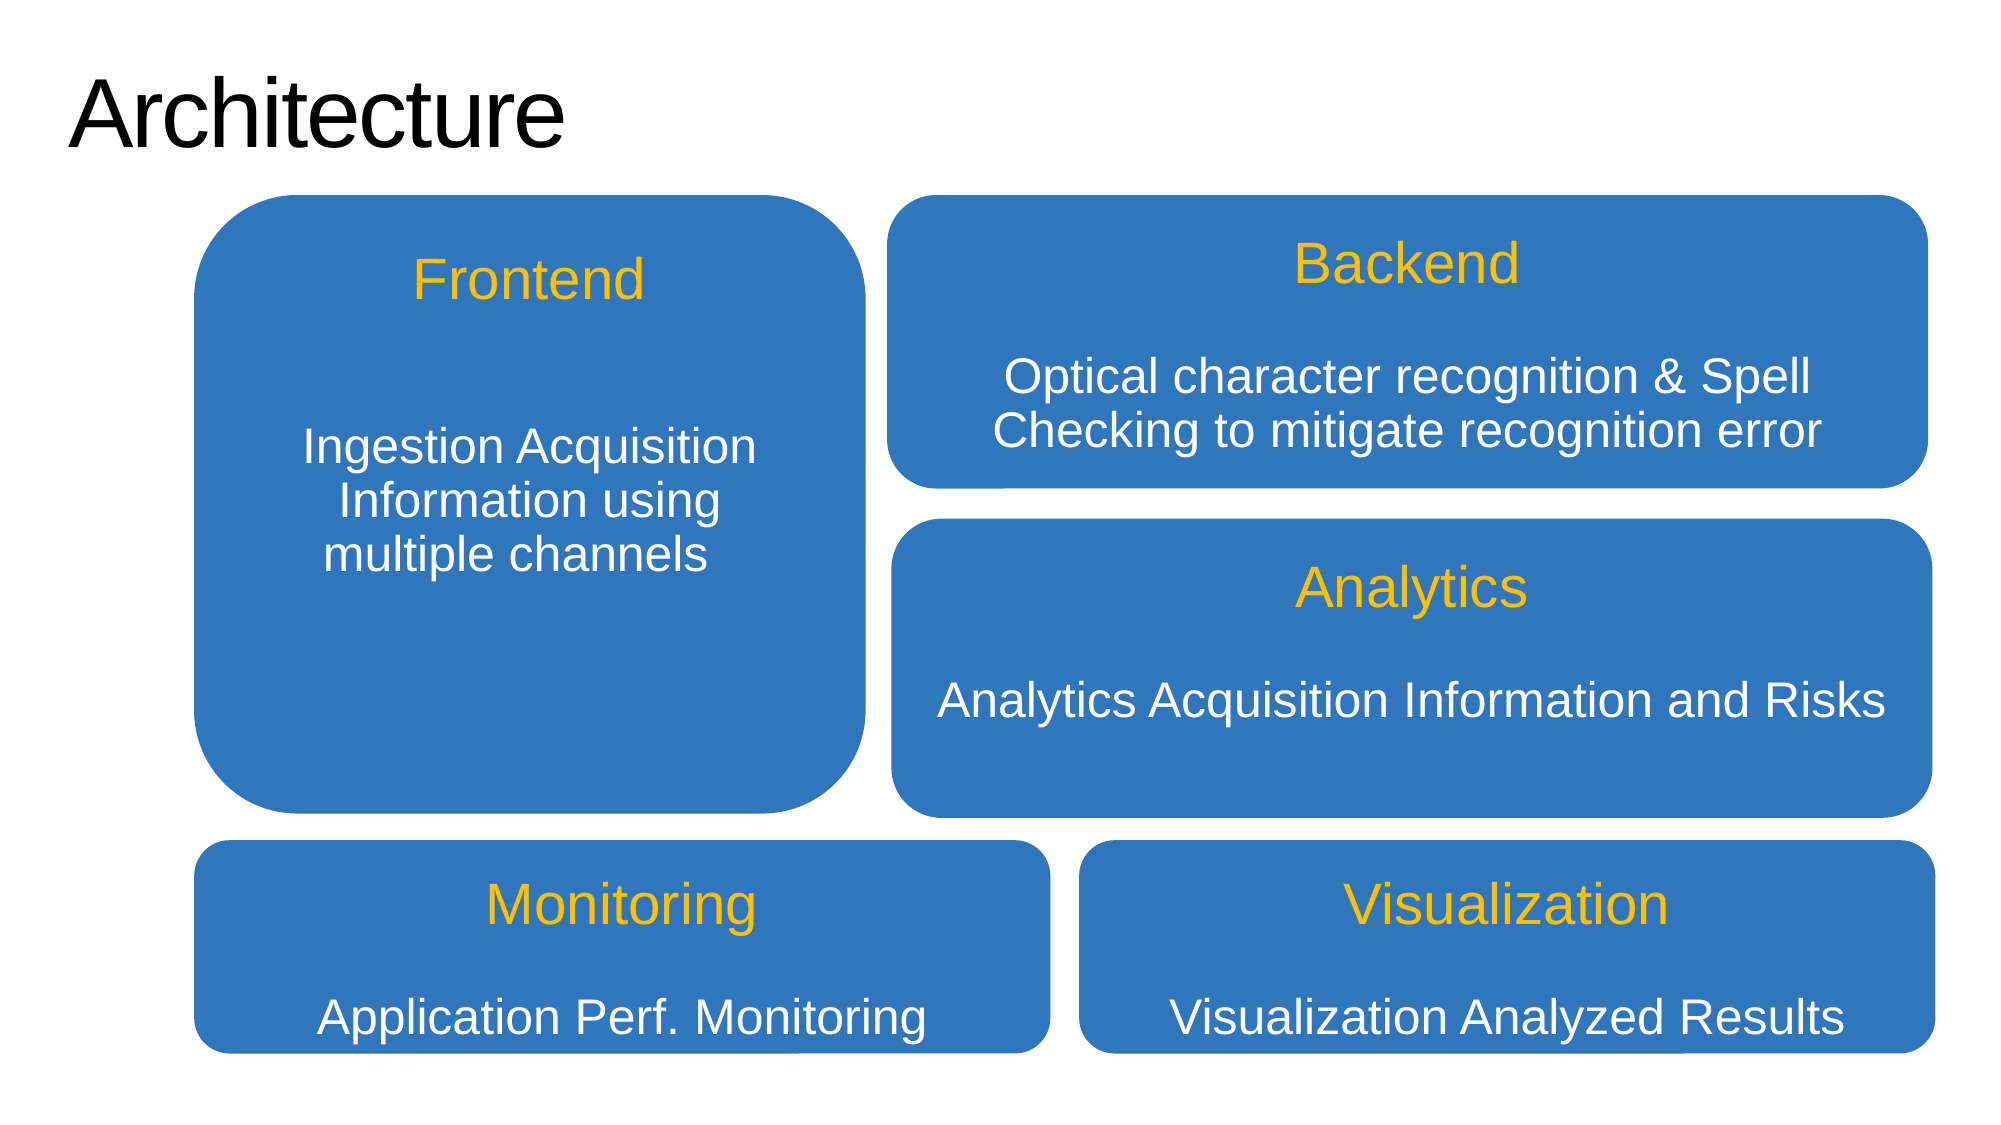

# Architecture
Frontend

Ingestion Acquisition Information using multiple channels

Backend

Optical character recognition & Spell Checking to mitigate recognition error

Analytics

Analytics Acquisition Information and Risks
Monitoring

Application Perf. Monitoring
Visualization

Visualization Analyzed Results